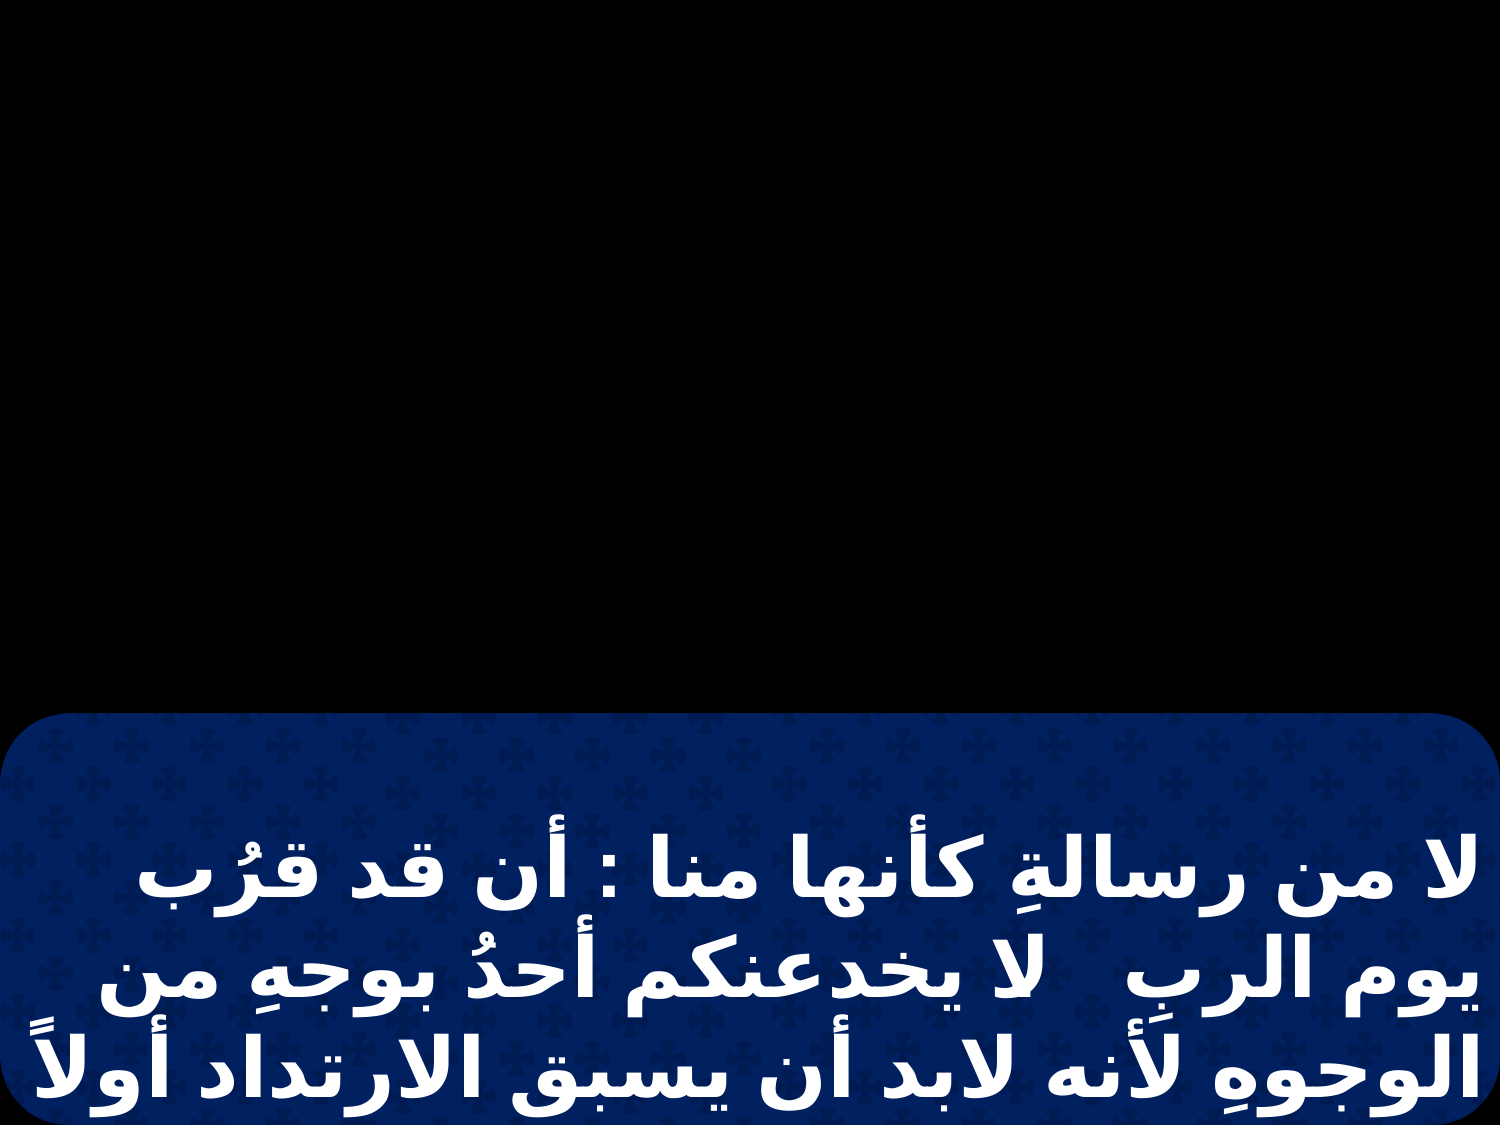

لا من رسالةِ كأنها منا : أن قد قرُب يوم الربِ . لا يخدعنكم أحدُ بوجهِ من الوجوهِ لأنه لابد أن يسبق الارتداد أولاً و يظهر إنسانُ الخطيةِ ابن الهلاك